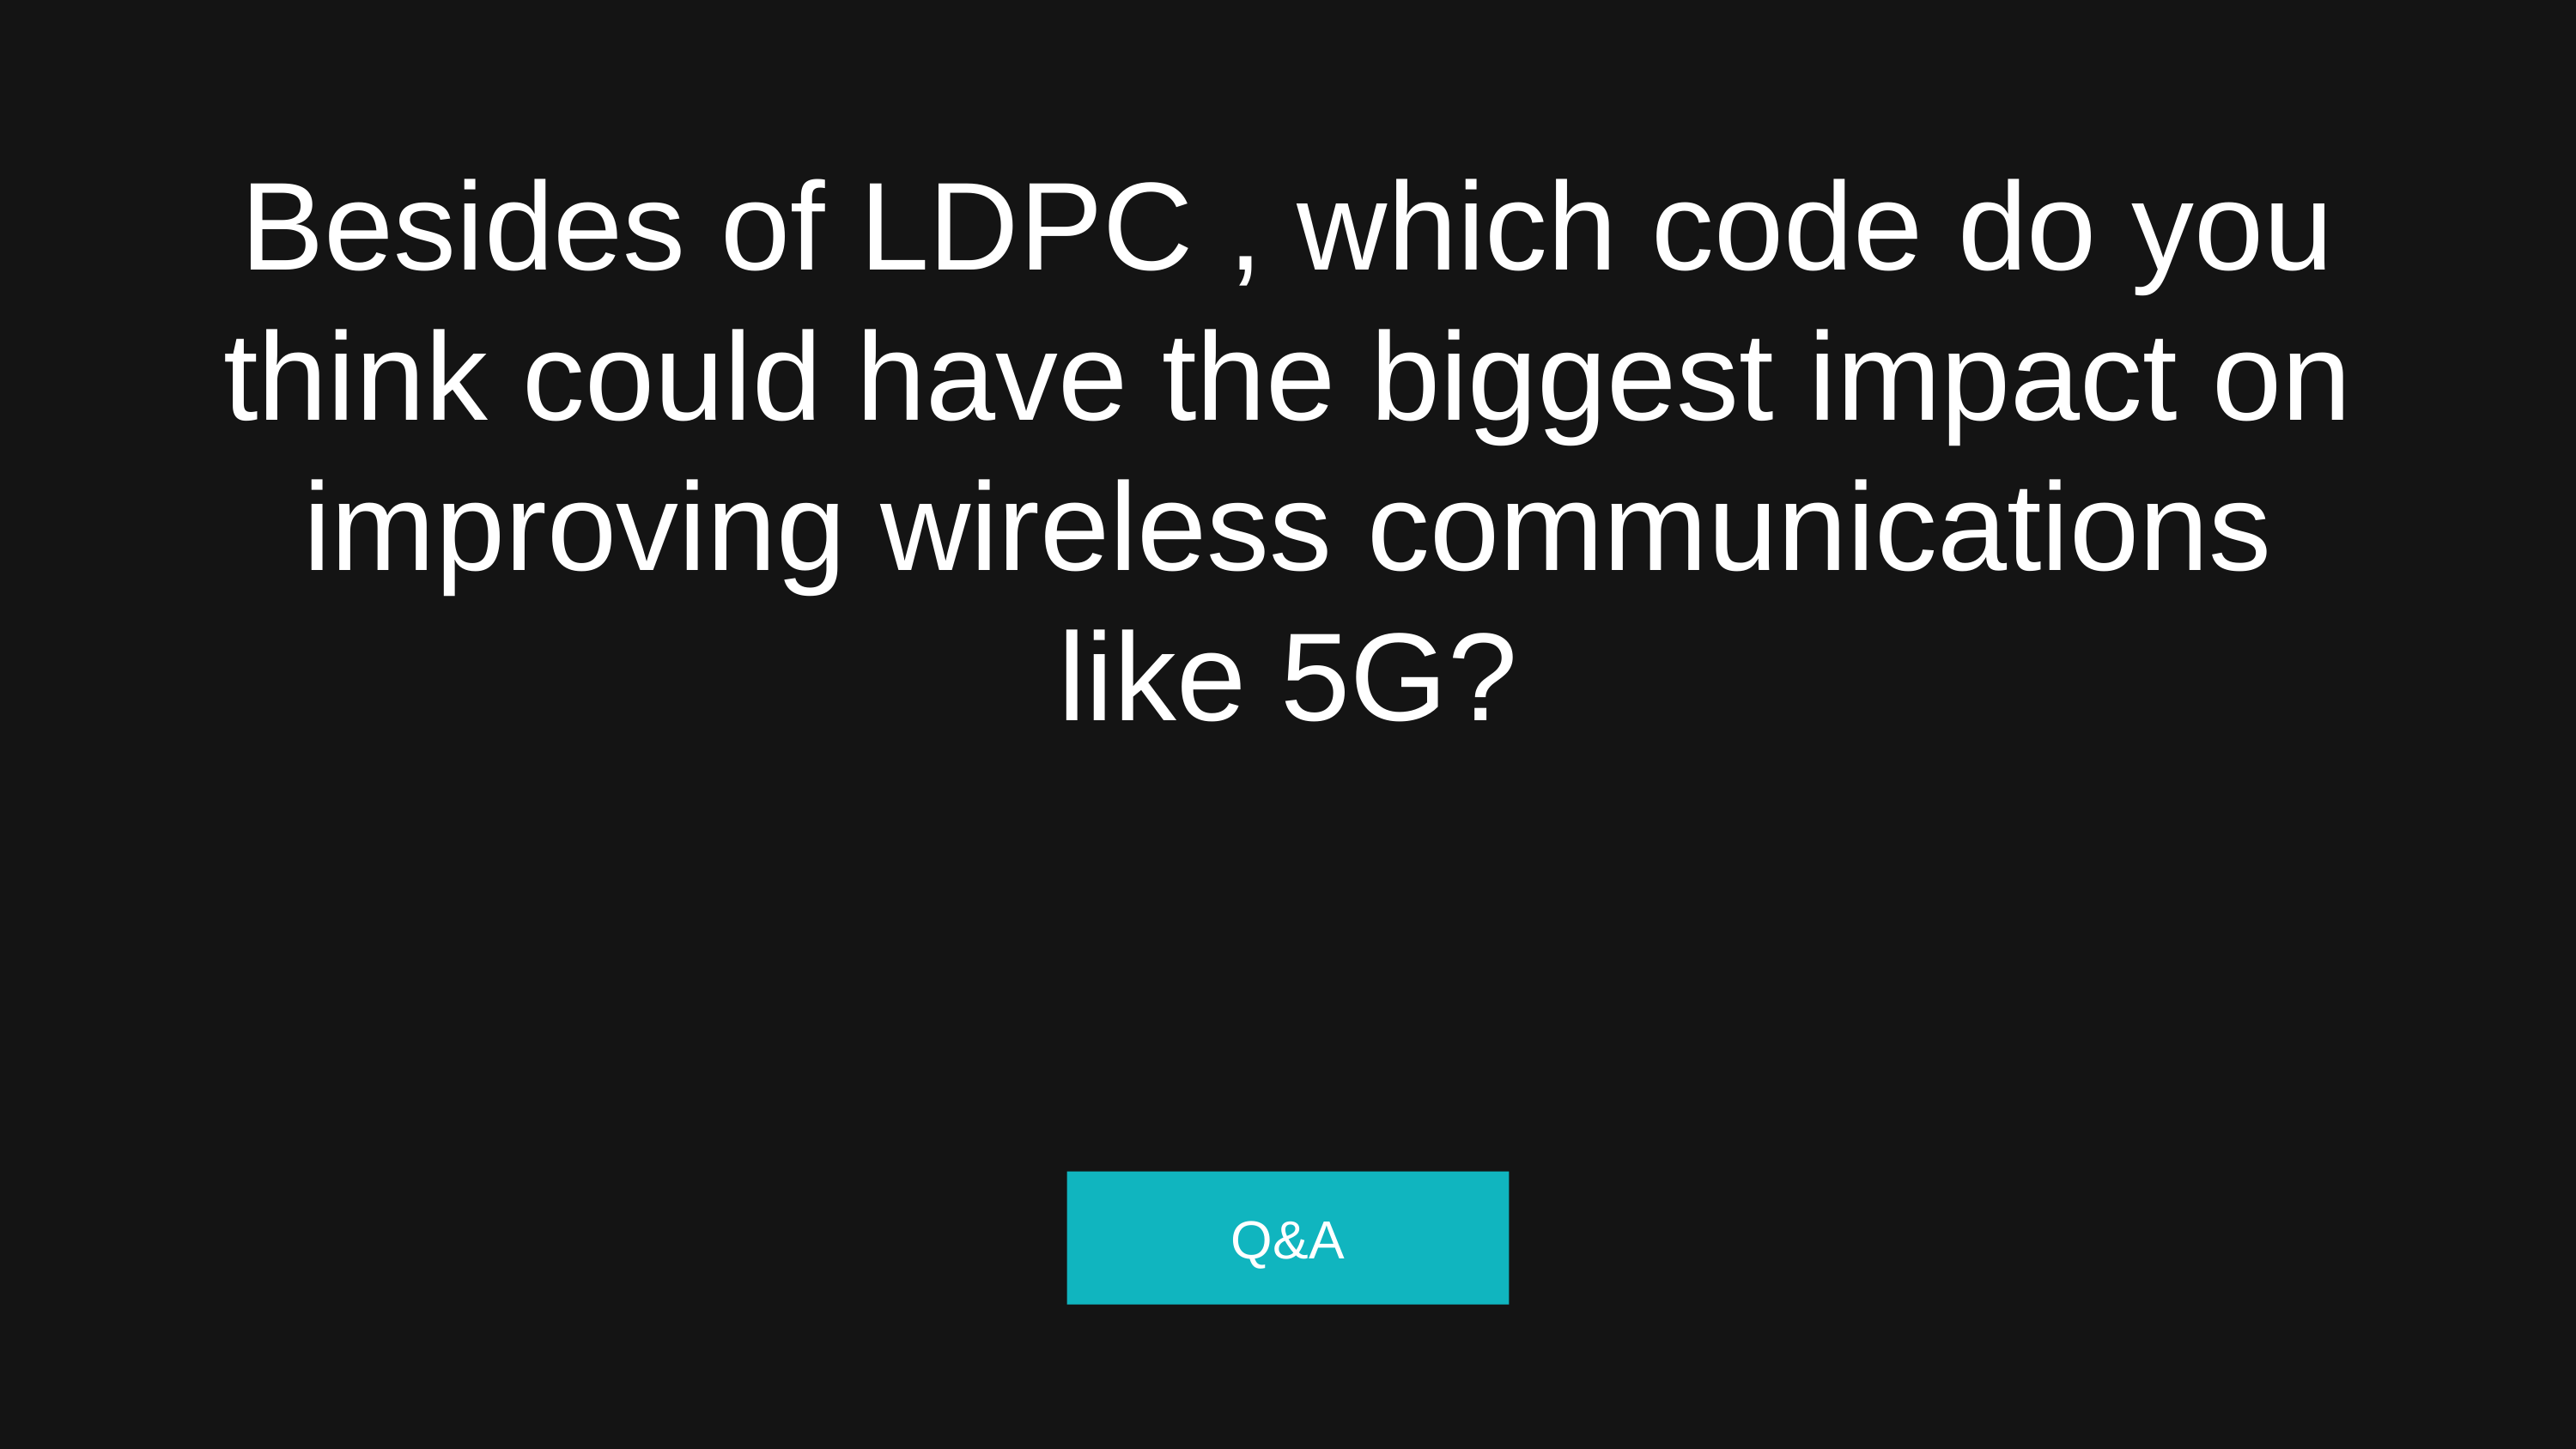

Besides of LDPC , which code do you think could have the biggest impact on improving wireless communications like 5G?

Q&A